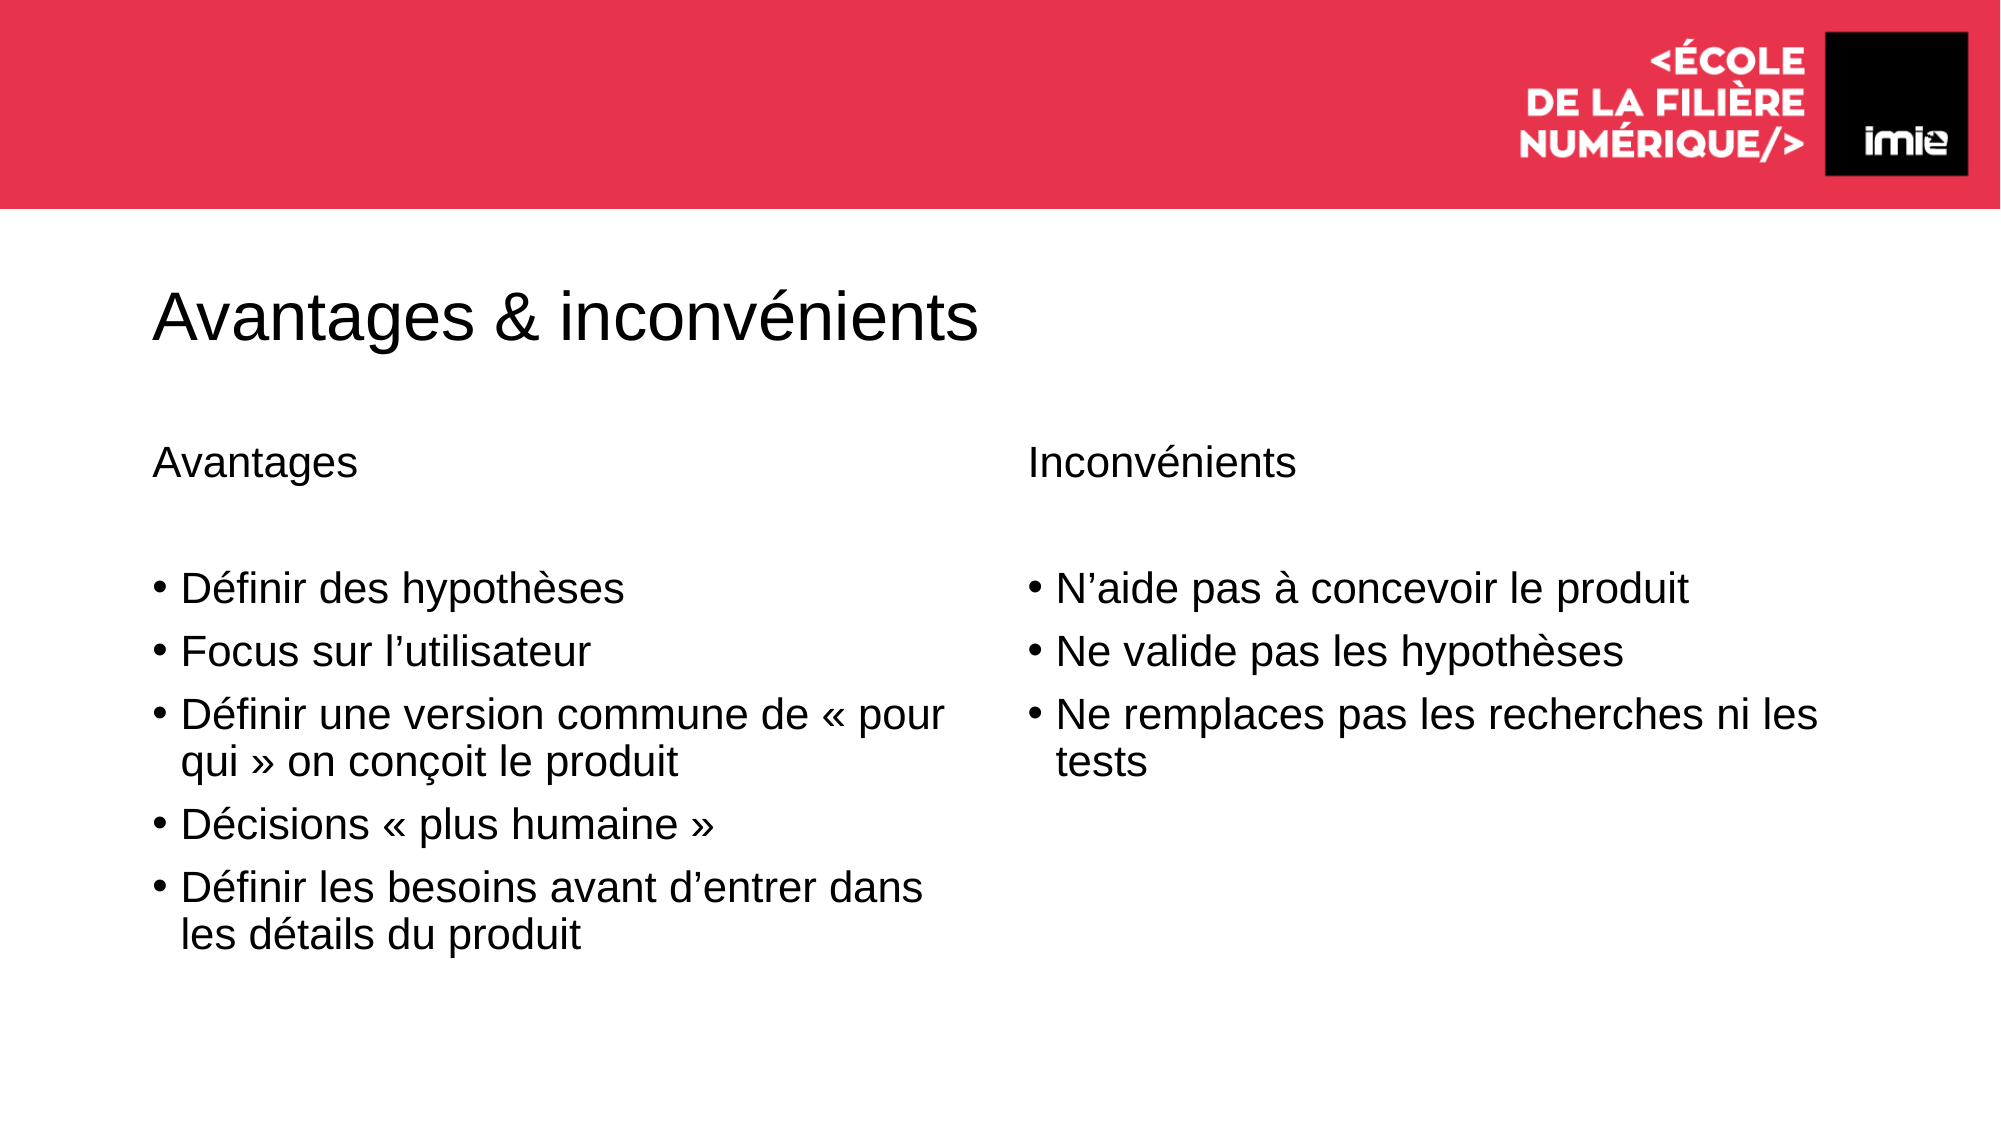

# Avantages & inconvénients
Avantages

Définir des hypothèses
Focus sur l’utilisateur
Définir une version commune de « pour qui » on conçoit le produit
Décisions « plus humaine »
Définir les besoins avant d’entrer dans les détails du produit
Inconvénients

N’aide pas à concevoir le produit
Ne valide pas les hypothèses
Ne remplaces pas les recherches ni les tests